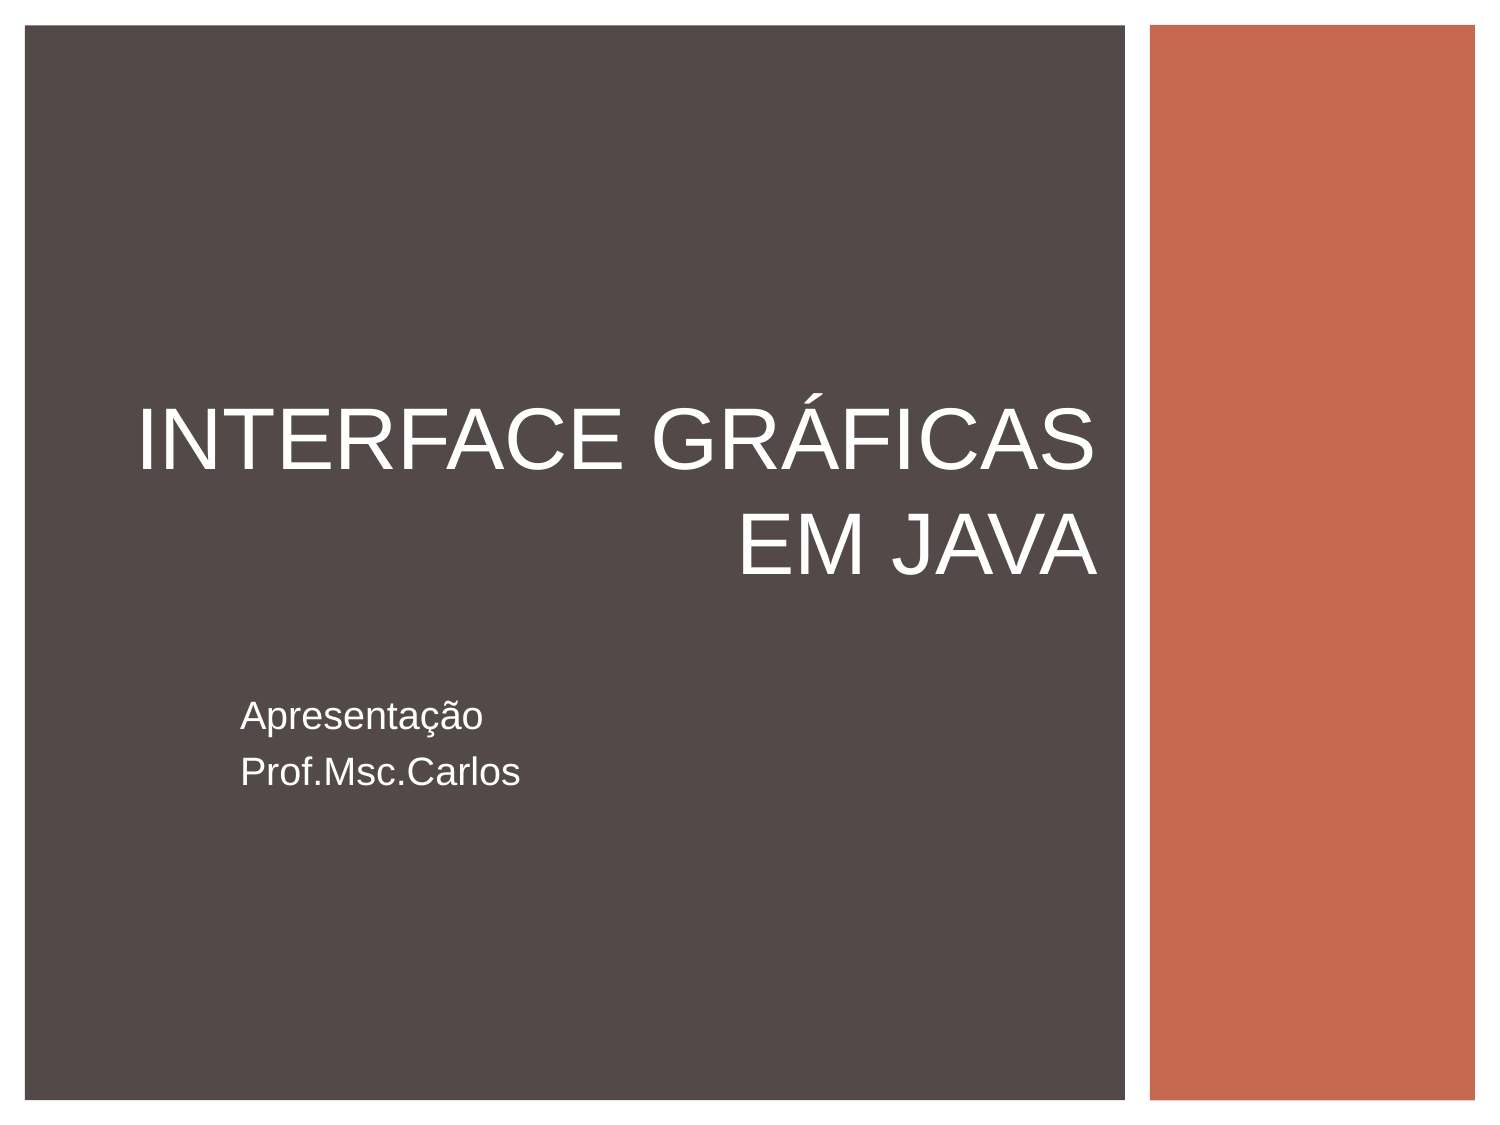

# INTERFACE GRÁFICAS EM JAVA
Apresentação
Prof.Msc.Carlos